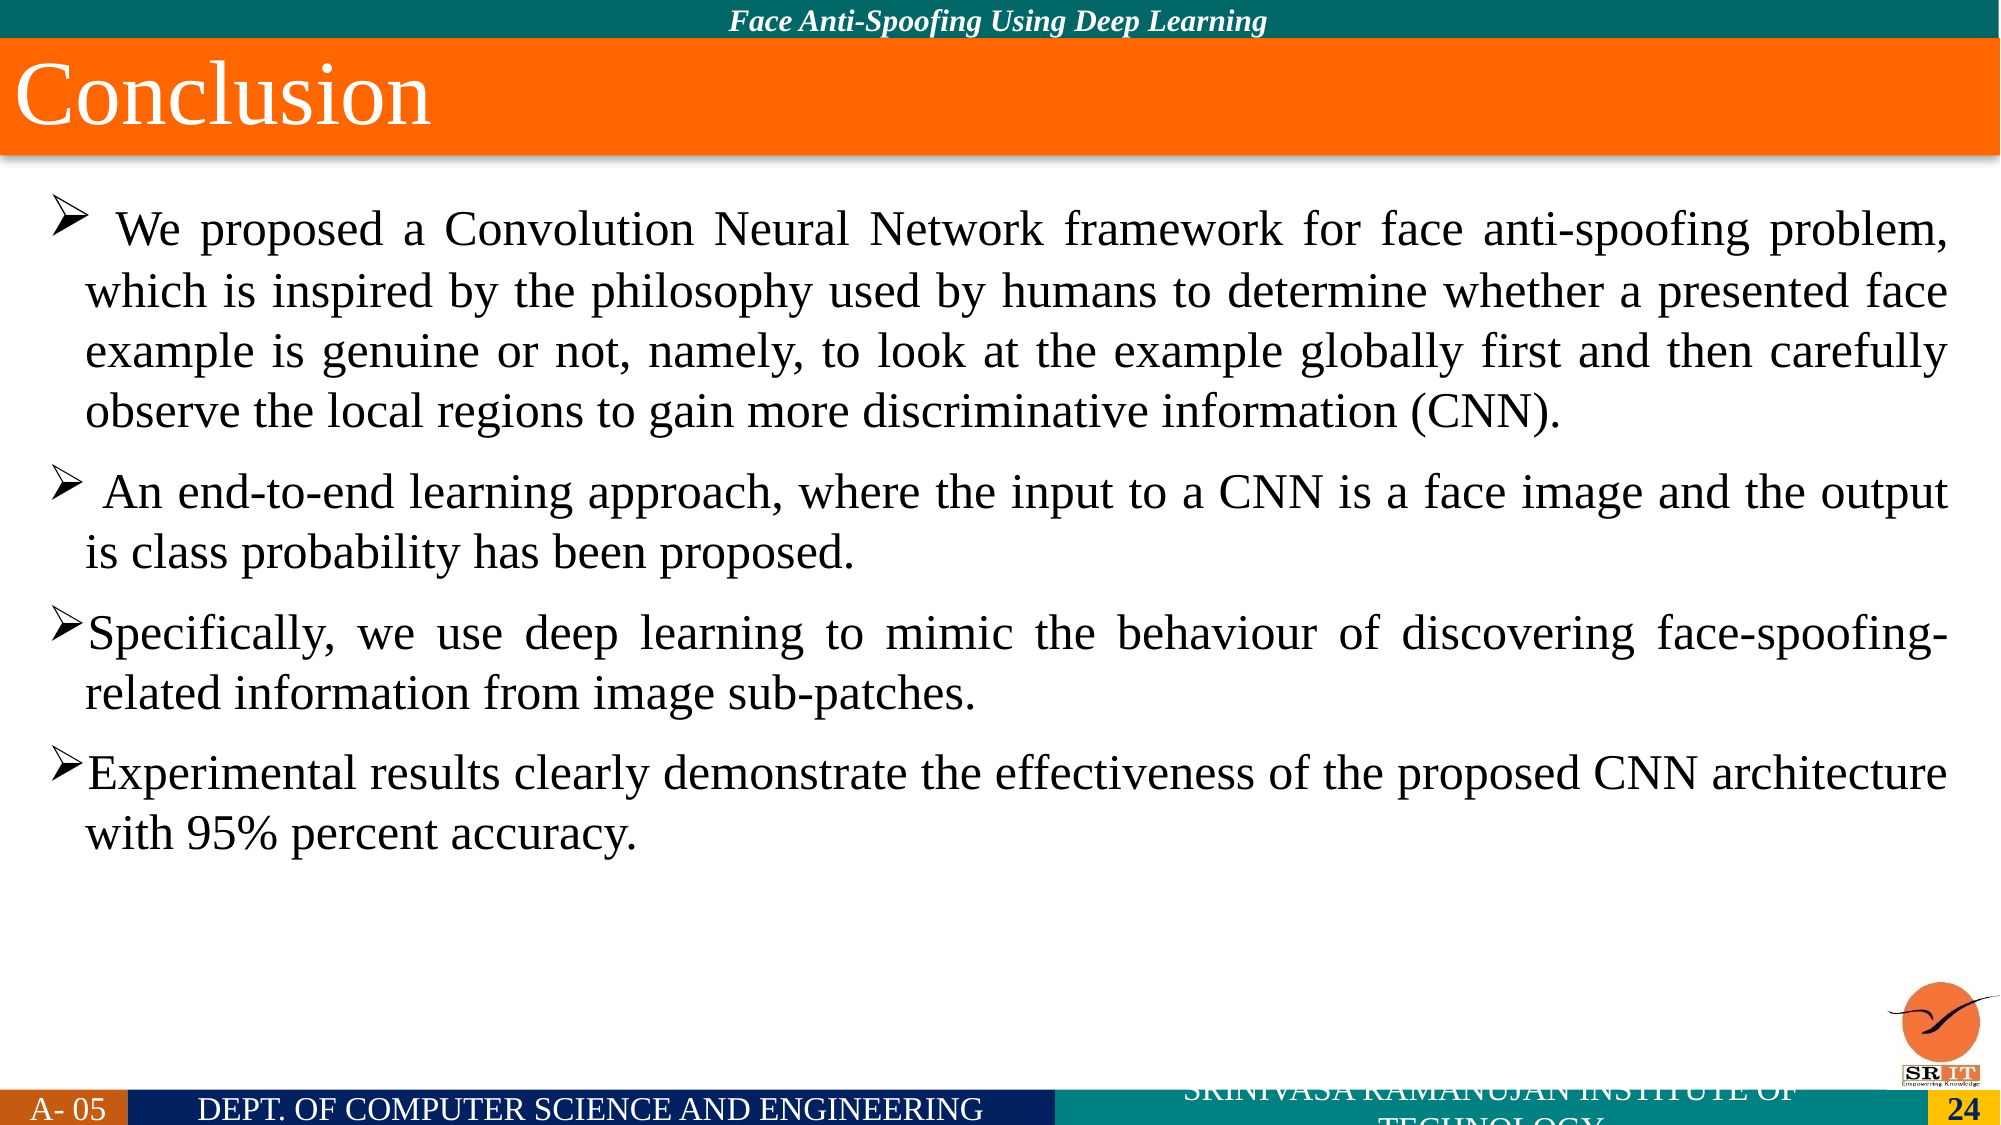

# Conclusion
 We proposed a Convolution Neural Network framework for face anti-spoofing problem, which is inspired by the philosophy used by humans to determine whether a presented face example is genuine or not, namely, to look at the example globally first and then carefully observe the local regions to gain more discriminative information (CNN).
 An end-to-end learning approach, where the input to a CNN is a face image and the output is class probability has been proposed.
Specifically, we use deep learning to mimic the behaviour of discovering face-spoofing-related information from image sub-patches.
Experimental results clearly demonstrate the effectiveness of the proposed CNN architecture with 95% percent accuracy.